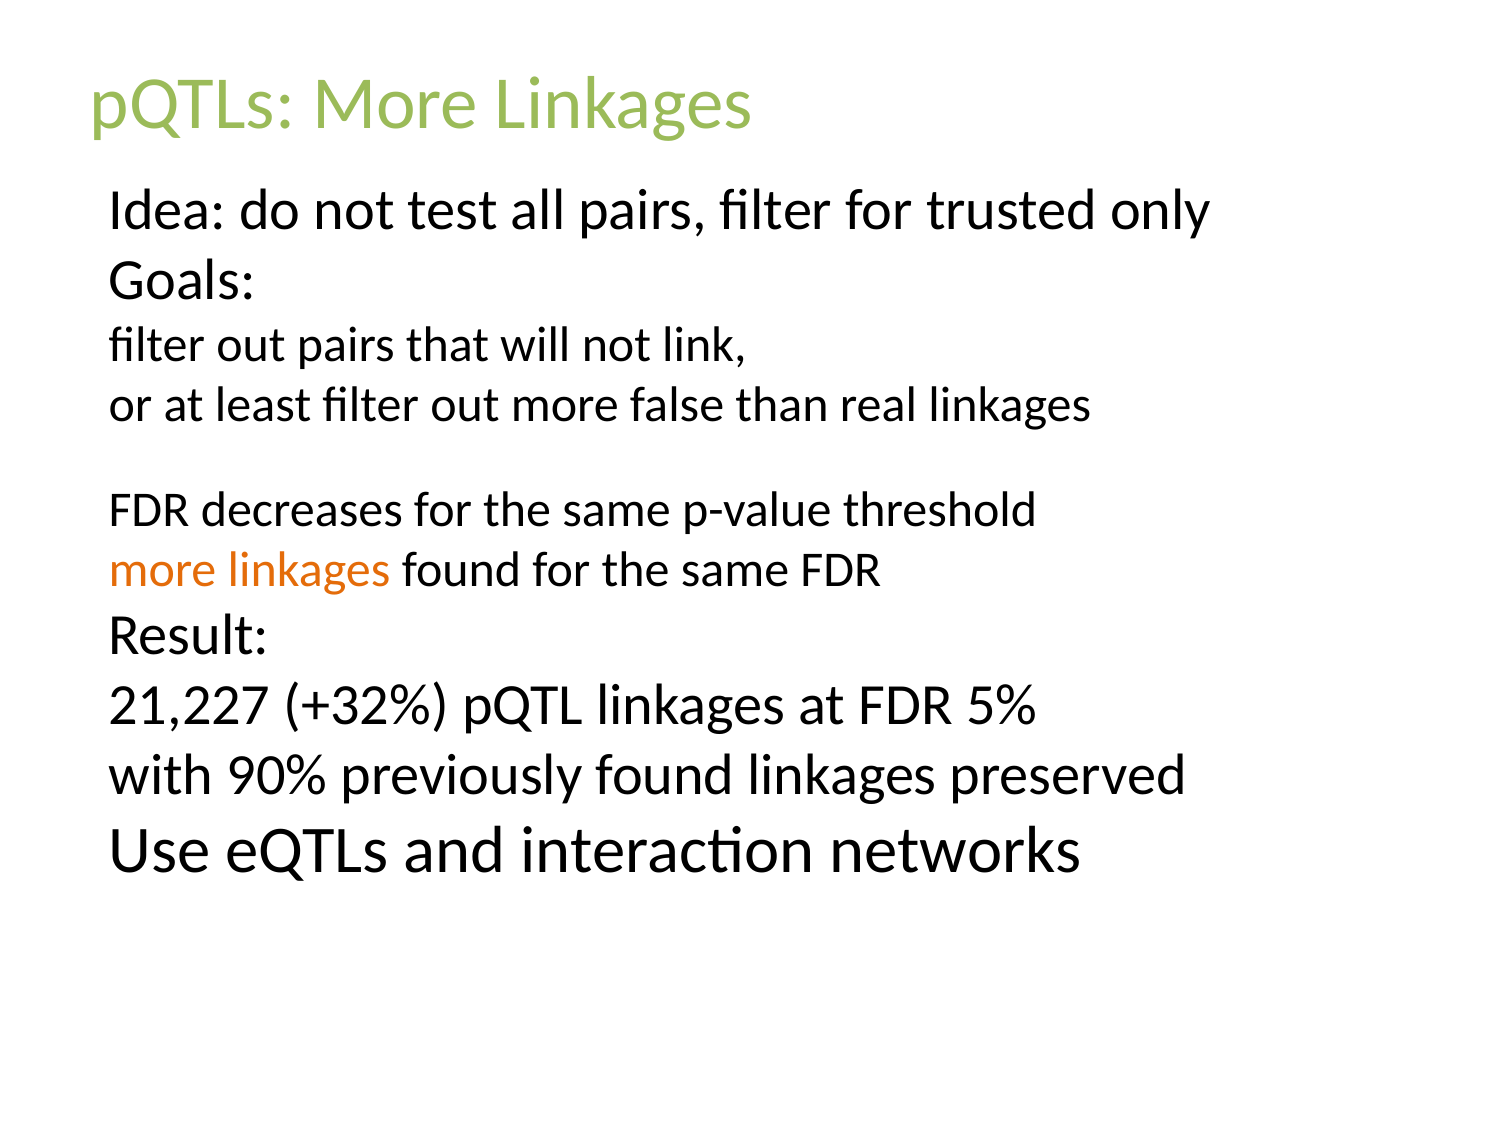

pQTLs: More Linkages
Idea: do not test all pairs, filter for trusted only
Goals:
filter out pairs that will not link,
or at least filter out more false than real linkages

FDR decreases for the same p-value threshold
more linkages found for the same FDR
Result:
21,227 (+32%) pQTL linkages at FDR 5%
with 90% previously found linkages preserved
Use eQTLs and interaction networks